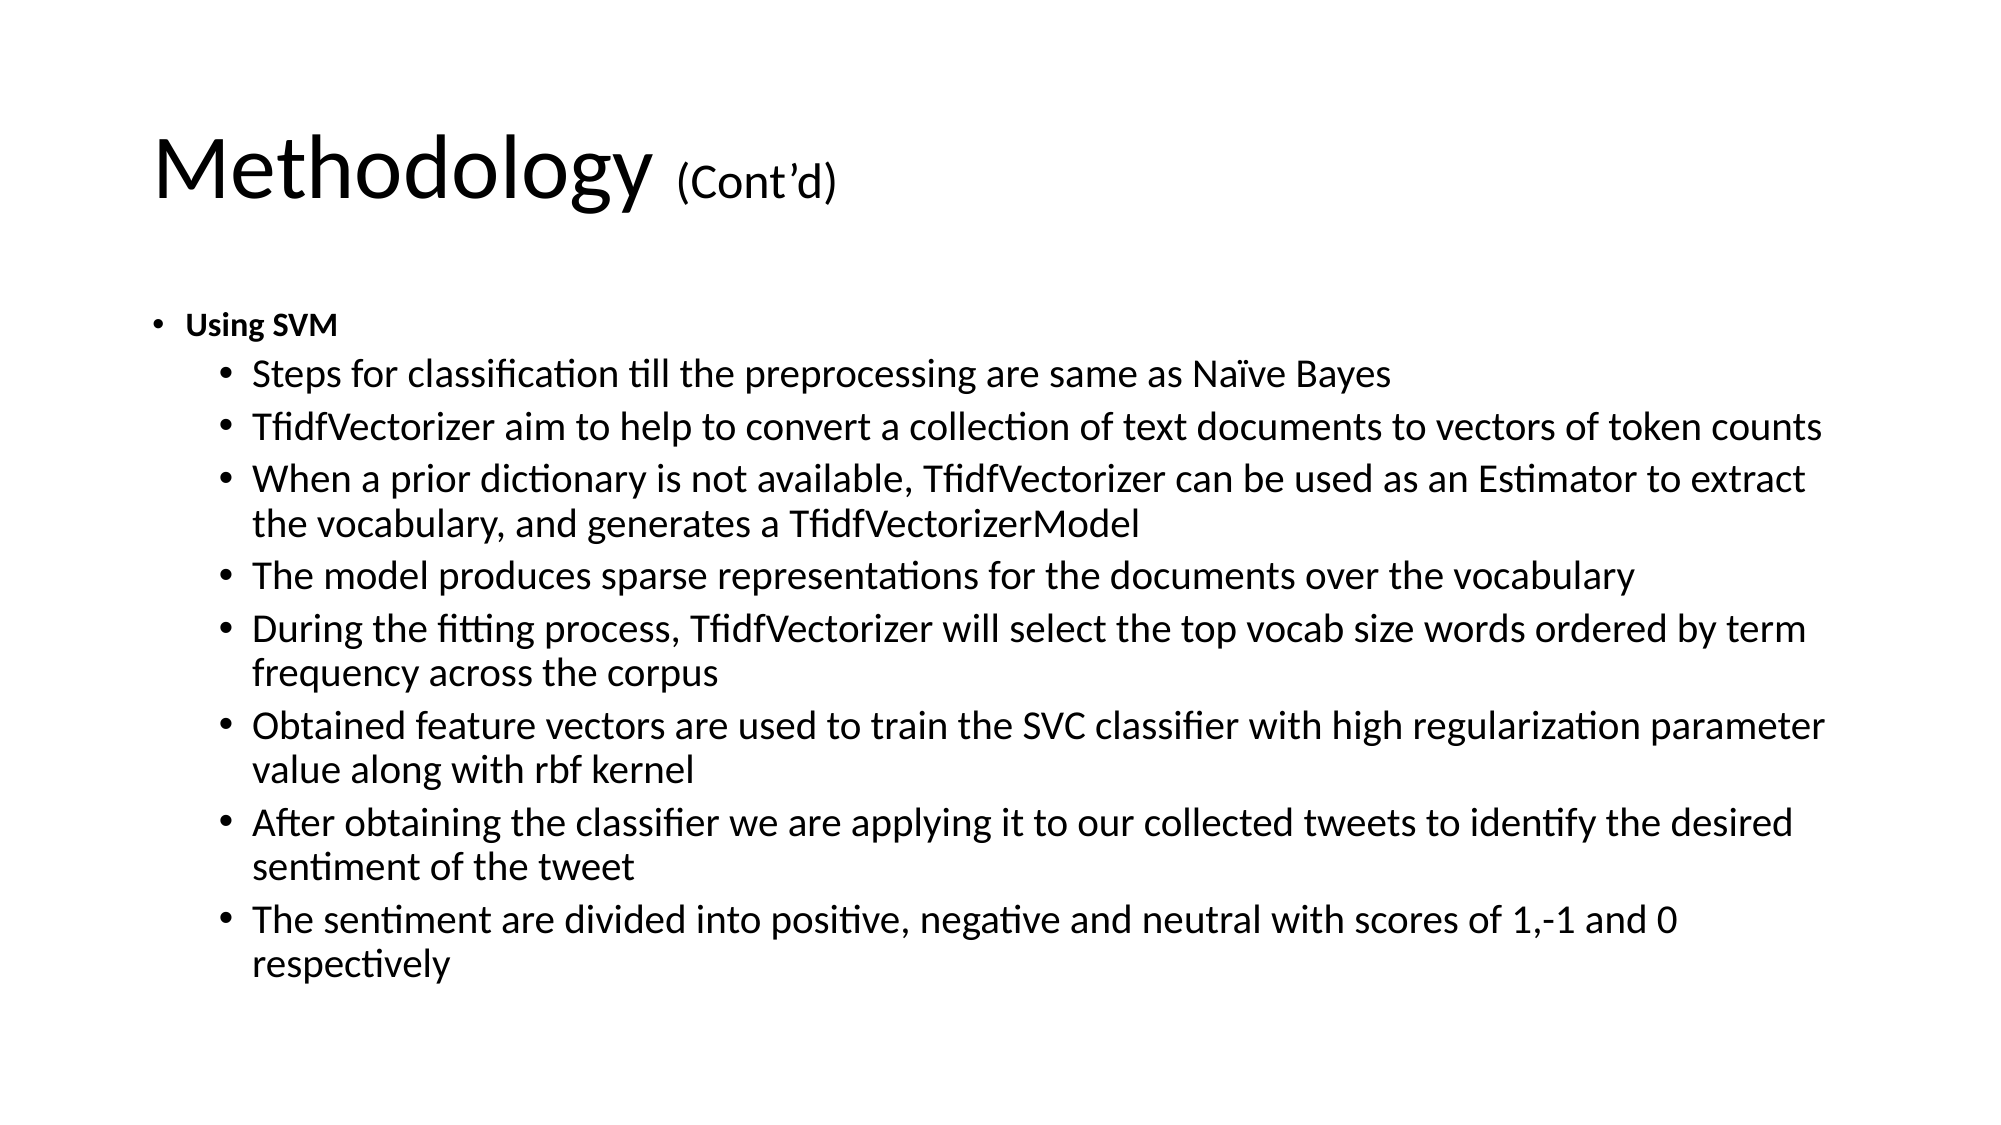

# Methodology (Cont’d)
Using SVM
Steps for classification till the preprocessing are same as Naïve Bayes
TfidfVectorizer aim to help to convert a collection of text documents to vectors of token counts
When a prior dictionary is not available, TfidfVectorizer can be used as an Estimator to extract the vocabulary, and generates a TfidfVectorizerModel
The model produces sparse representations for the documents over the vocabulary
During the fitting process, TfidfVectorizer will select the top vocab size words ordered by term frequency across the corpus
Obtained feature vectors are used to train the SVC classifier with high regularization parameter value along with rbf kernel
After obtaining the classifier we are applying it to our collected tweets to identify the desired sentiment of the tweet
The sentiment are divided into positive, negative and neutral with scores of 1,-1 and 0 respectively